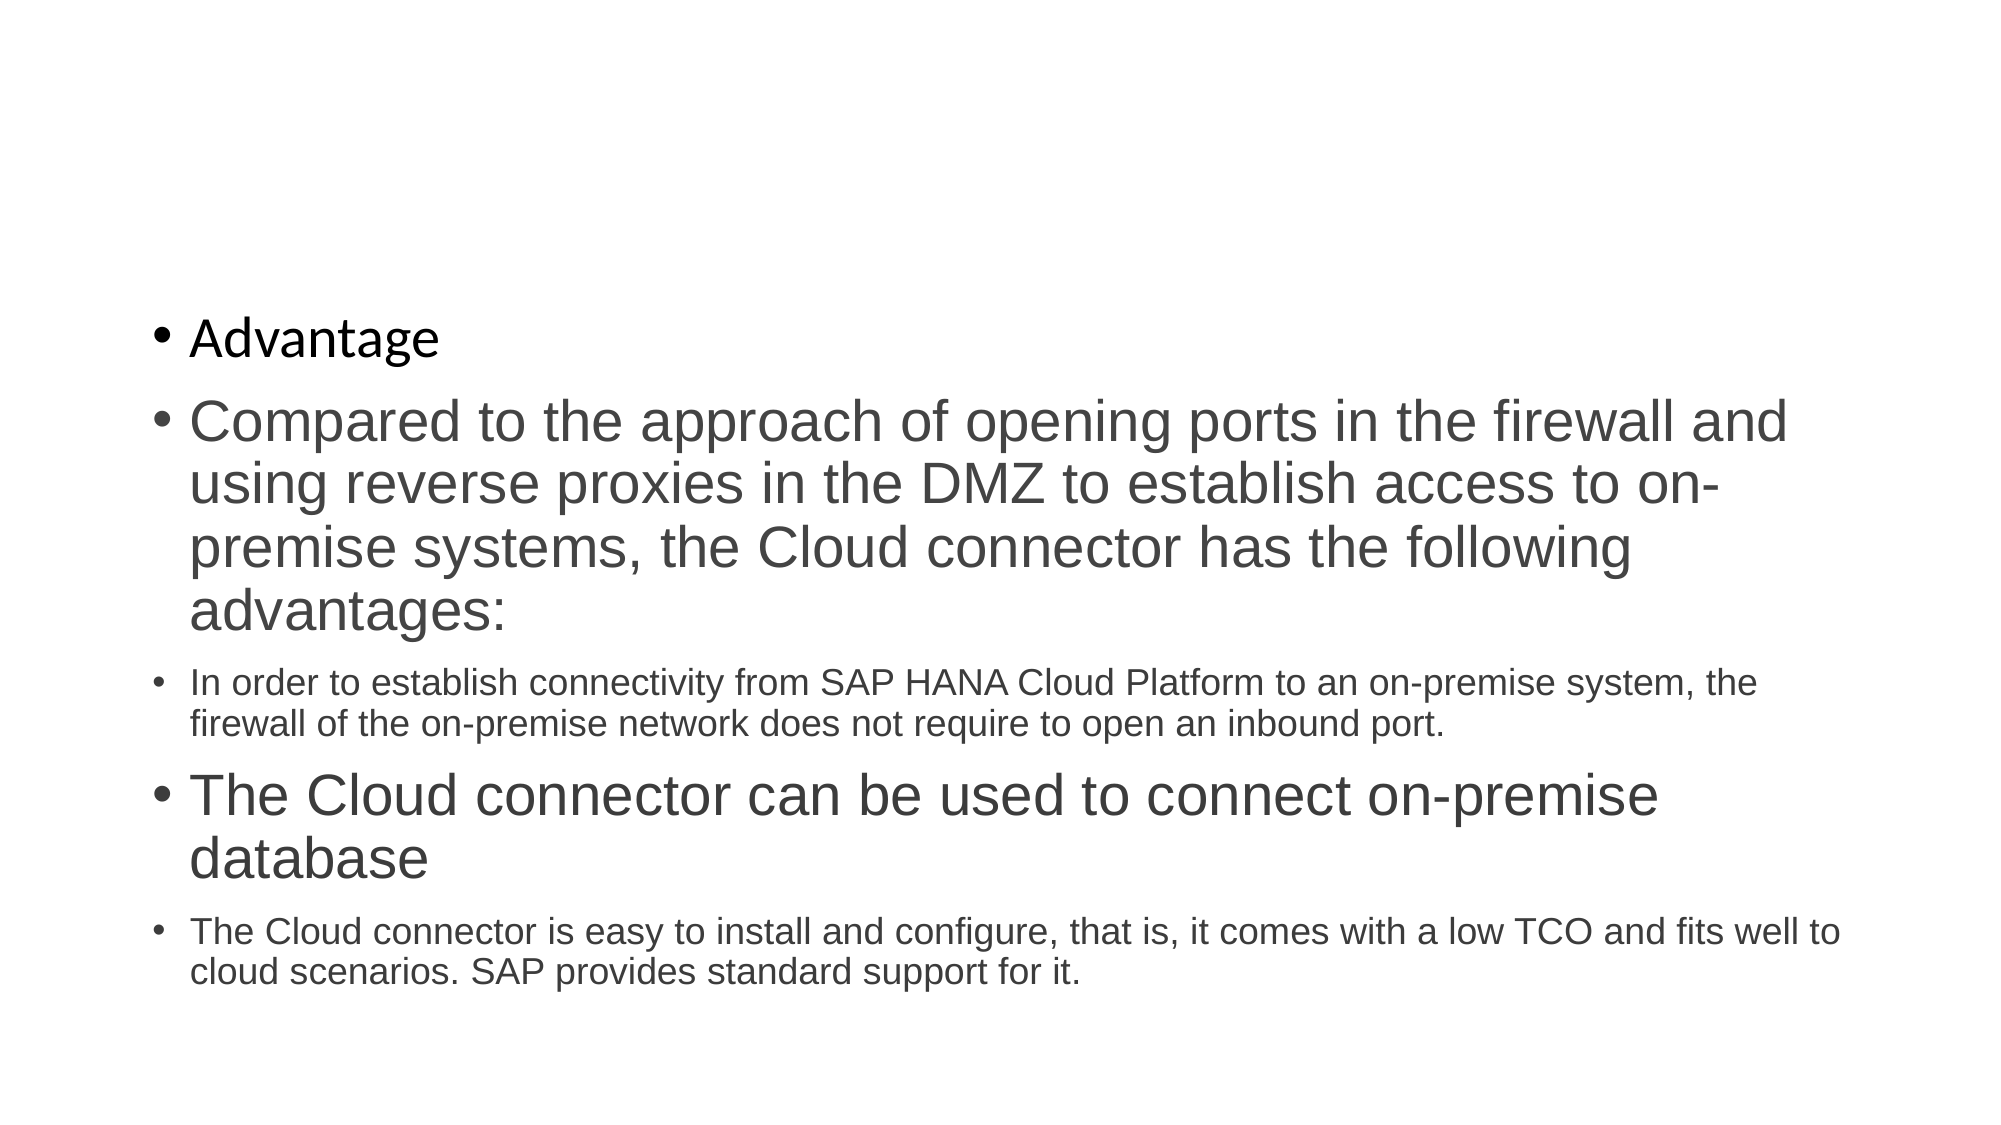

#
Advantage
Compared to the approach of opening ports in the firewall and using reverse proxies in the DMZ to establish access to on-premise systems, the Cloud connector has the following advantages:
In order to establish connectivity from SAP HANA Cloud Platform to an on-premise system, the firewall of the on-premise network does not require to open an inbound port.
The Cloud connector can be used to connect on-premise database
The Cloud connector is easy to install and configure, that is, it comes with a low TCO and fits well to cloud scenarios. SAP provides standard support for it.